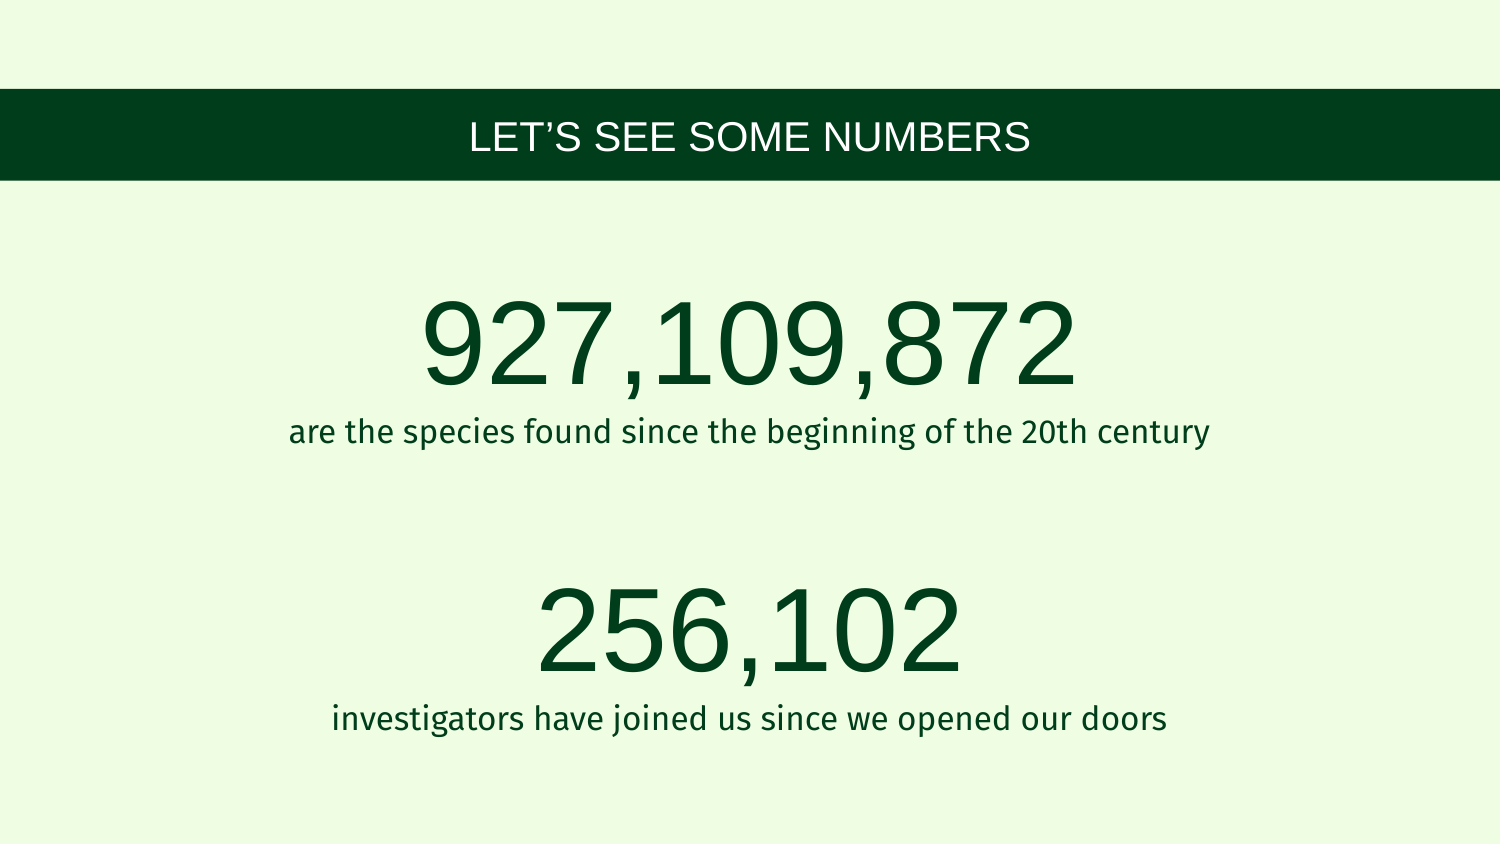

# LET’S SEE SOME NUMBERS
927,109,872
are the species found since the beginning of the 20th century
256,102
investigators have joined us since we opened our doors